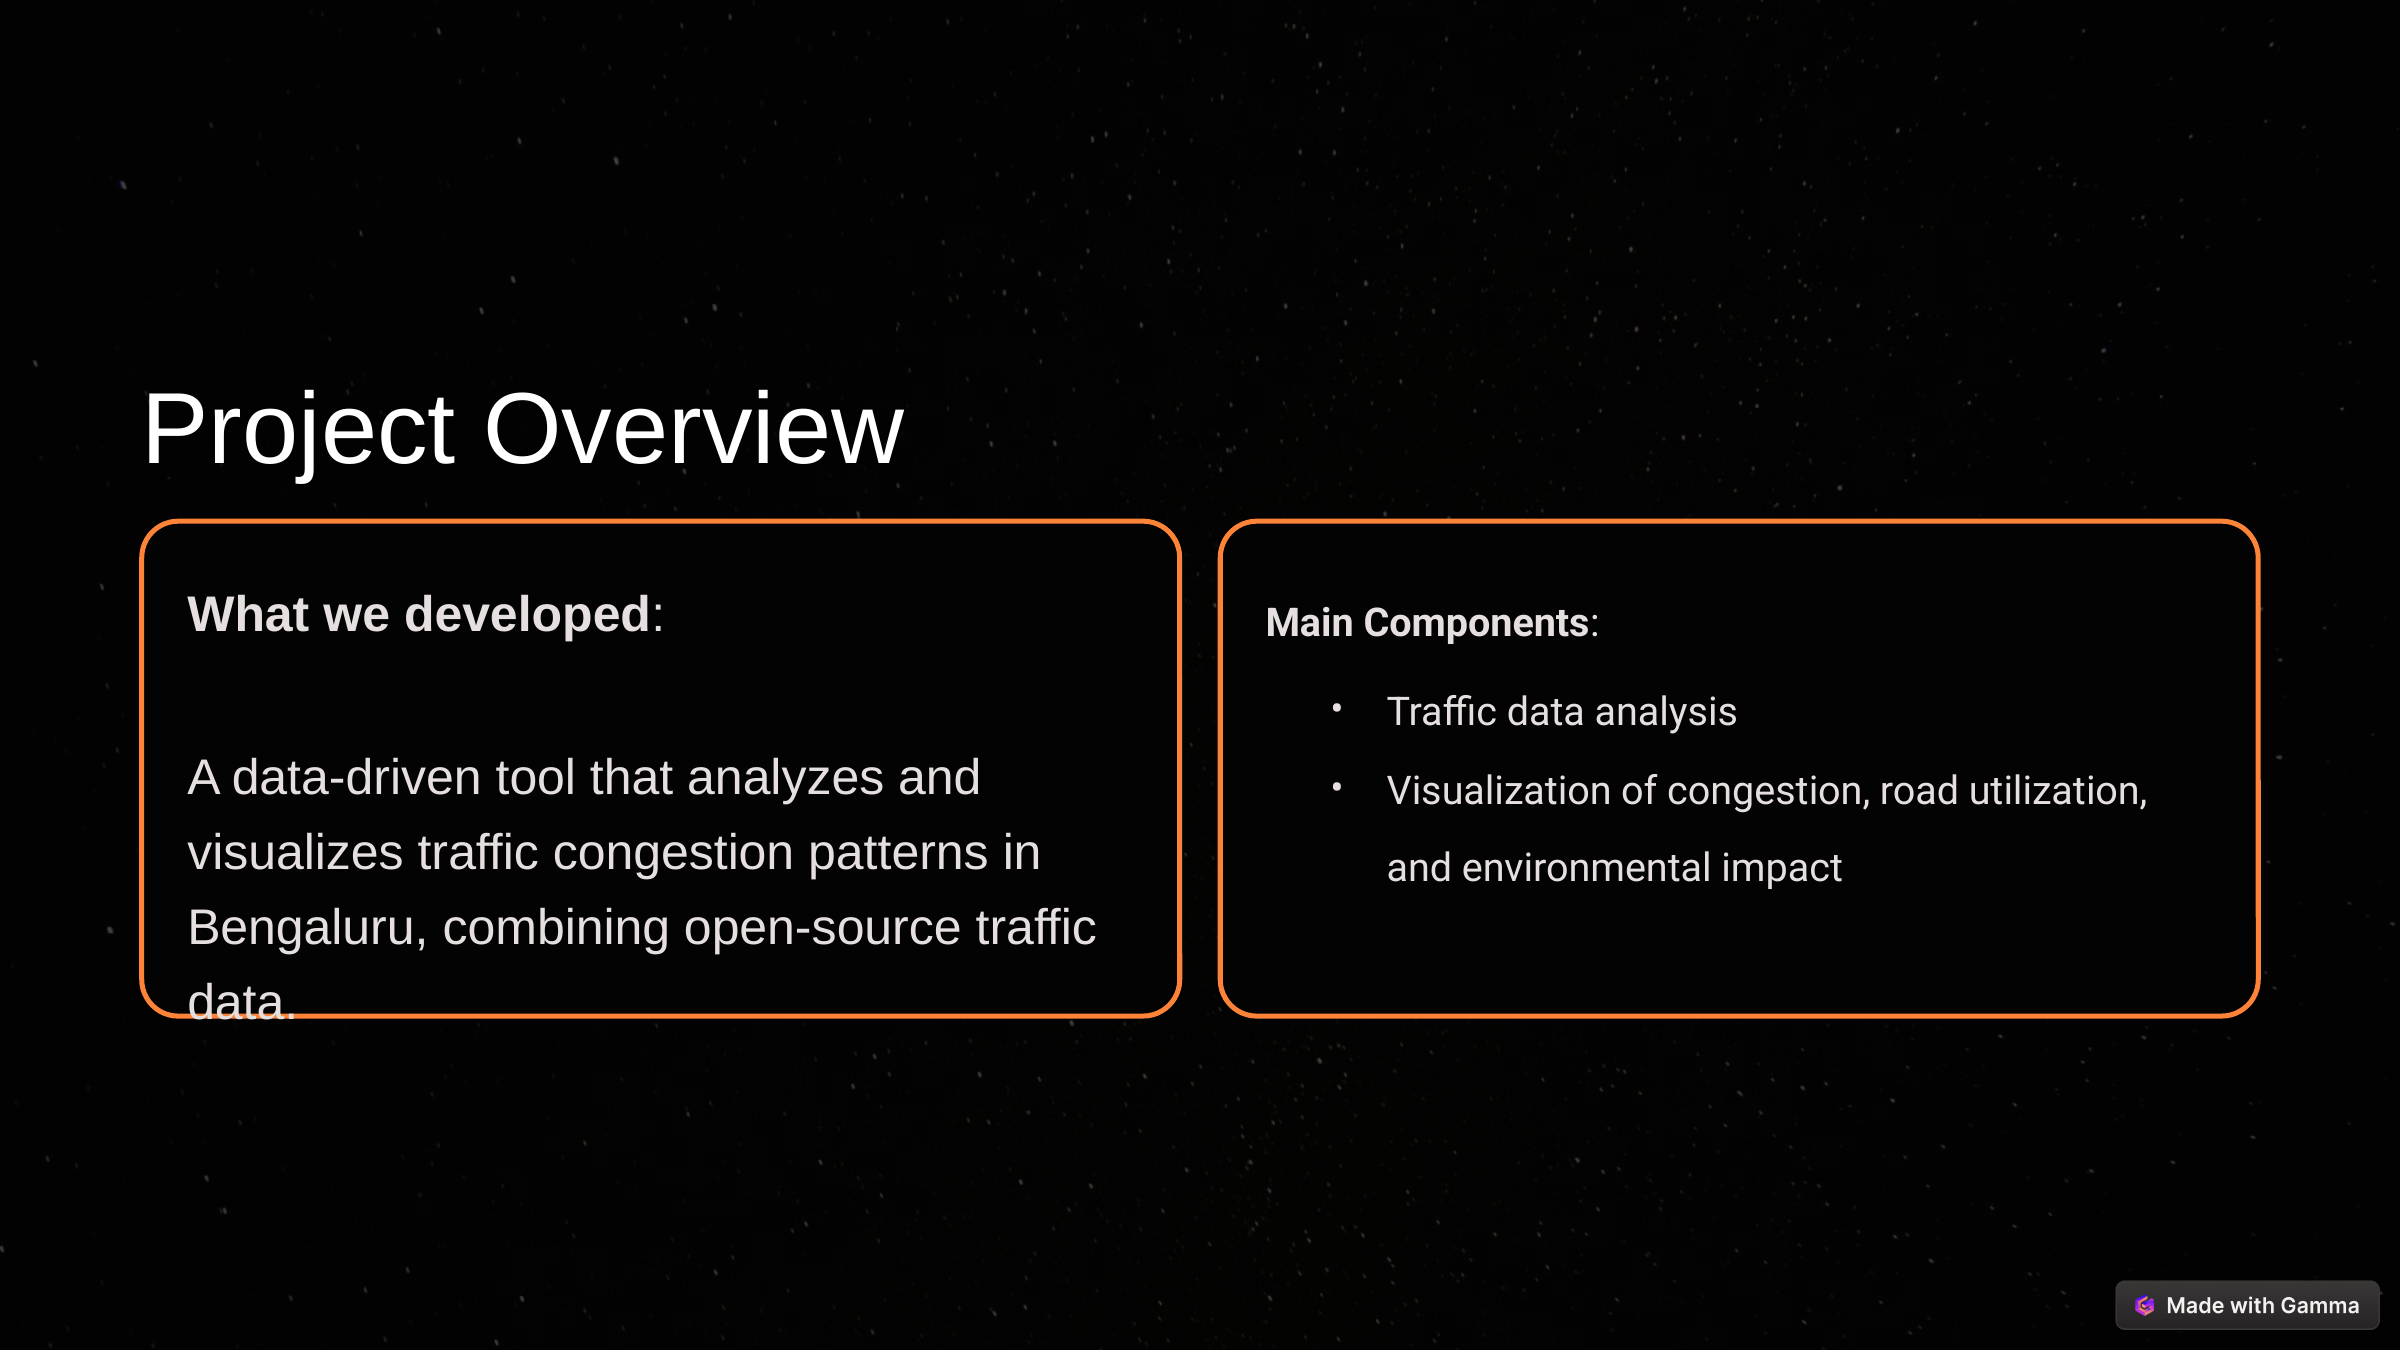

Project Overview

What we developed:
Main Components:
A data-driven tool that analyzes and visualizes traffic congestion patterns in Bengaluru, combining open-source traffic data.
Traffic data analysis
Visualization of congestion, road utilization, and environmental impact